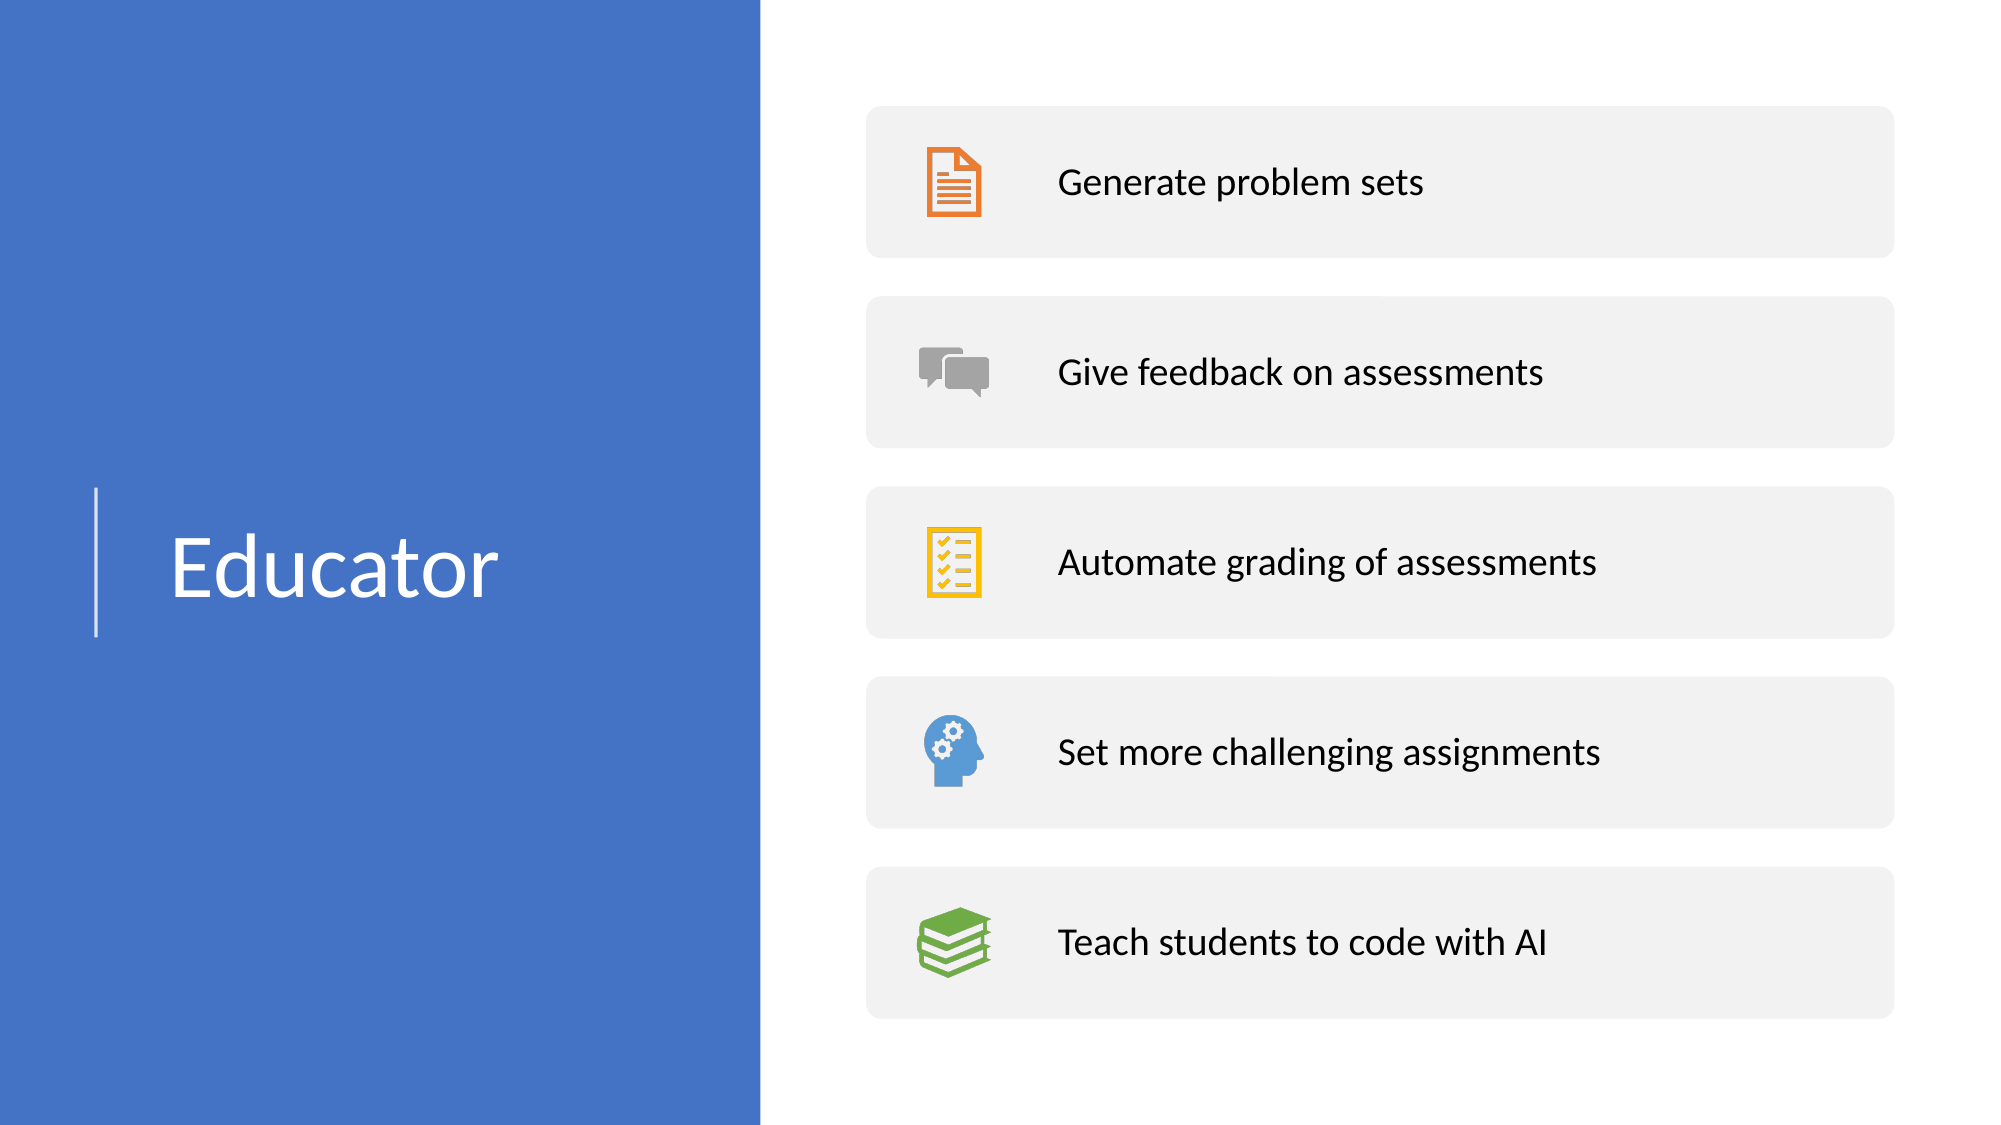

Generate problem sets
Give feedback on assessments
Automate grading of assessments
Set more challenging assignments
Teach students to code with AI
# Educator